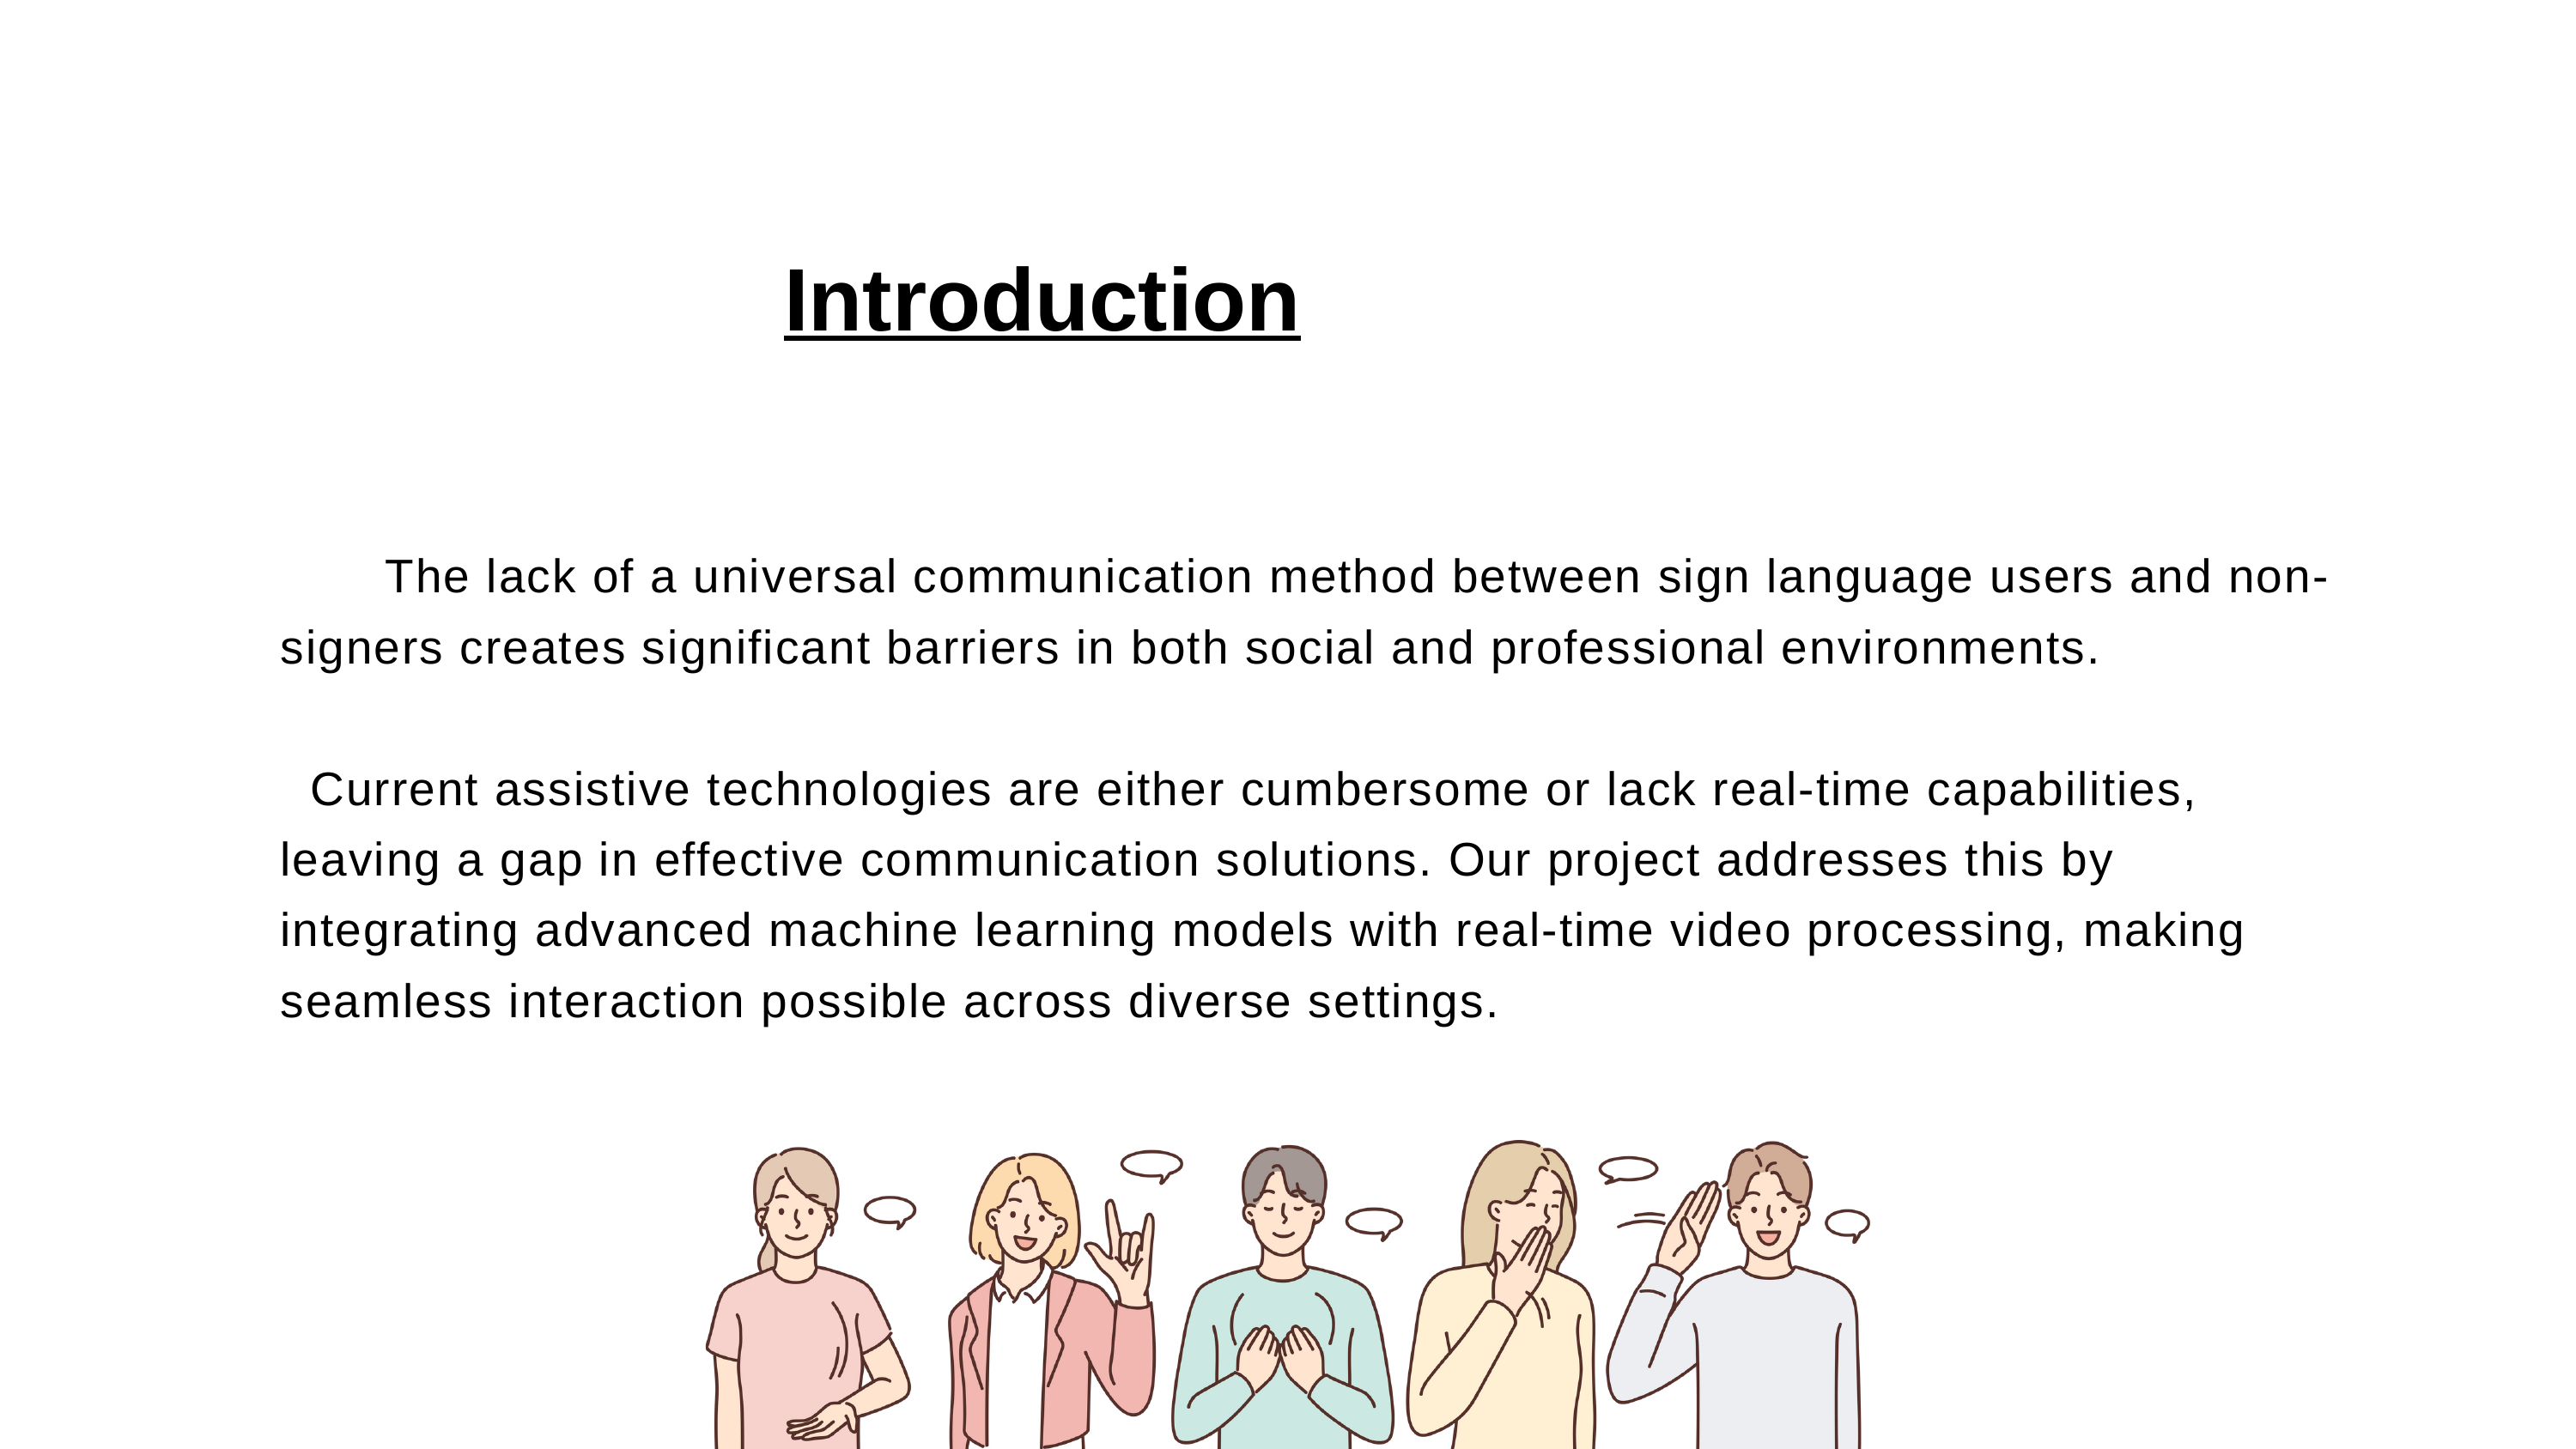

Introduction
       The lack of a universal communication method between sign language users and non-signers creates significant barriers in both social and professional environments.

  Current assistive technologies are either cumbersome or lack real-time capabilities, leaving a gap in effective communication solutions. Our project addresses this by integrating advanced machine learning models with real-time video processing, making seamless interaction possible across diverse settings.